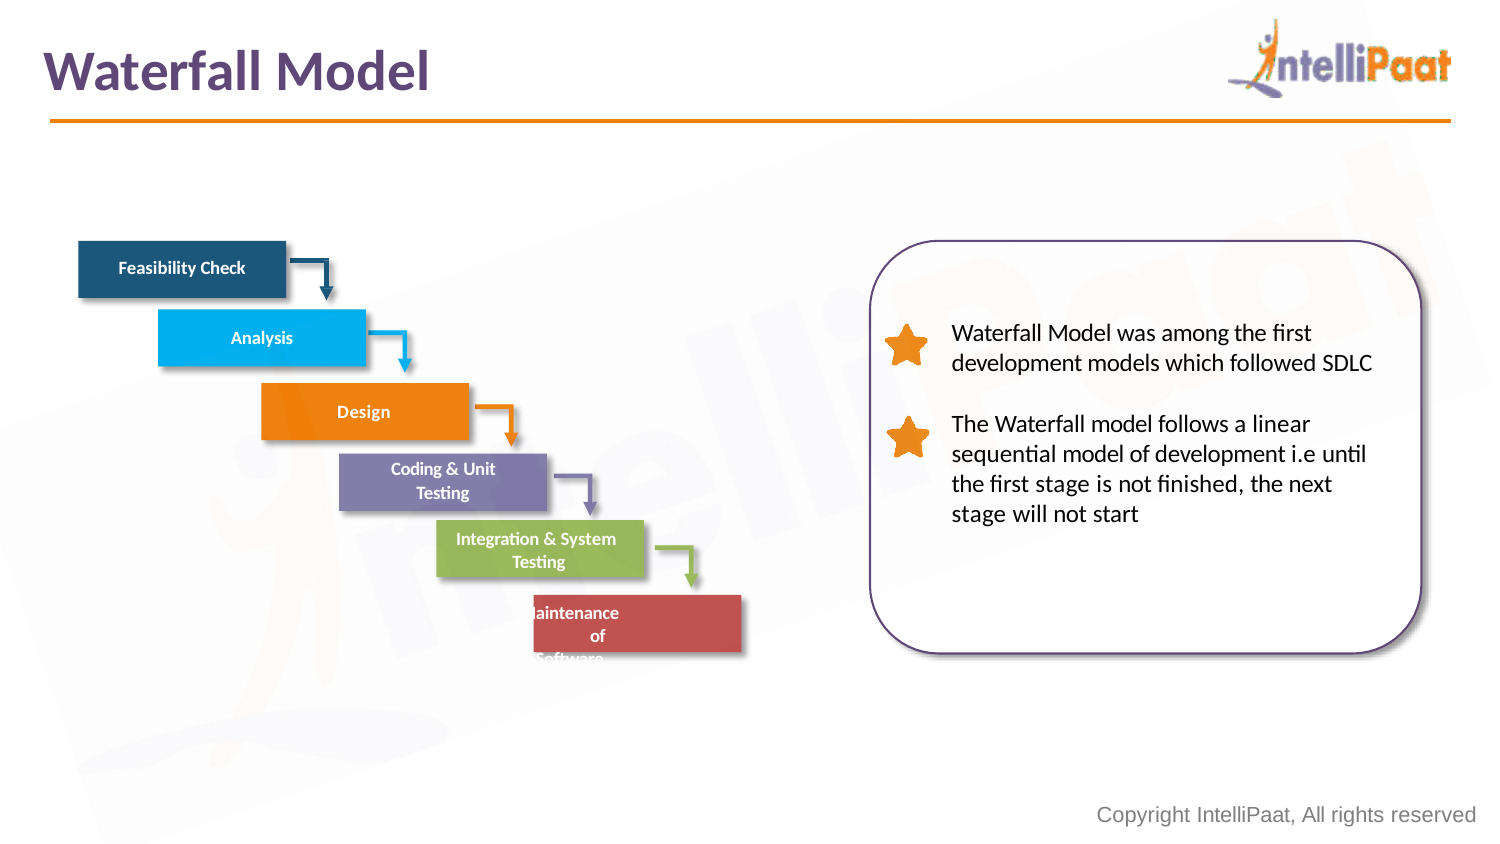

# Waterfall Model

Feasibility Check

Waterfall Model was among the first  development models which followed SDLC

Analysis

Design

The Waterfall model follows a linear  sequential model of development i.e until  the first stage is not finished, the next  stage will not start

Coding & Unit
Testing

Integration & System  Testing

Maintenance of
Software

Copyright IntelliPaat, All rights reserved